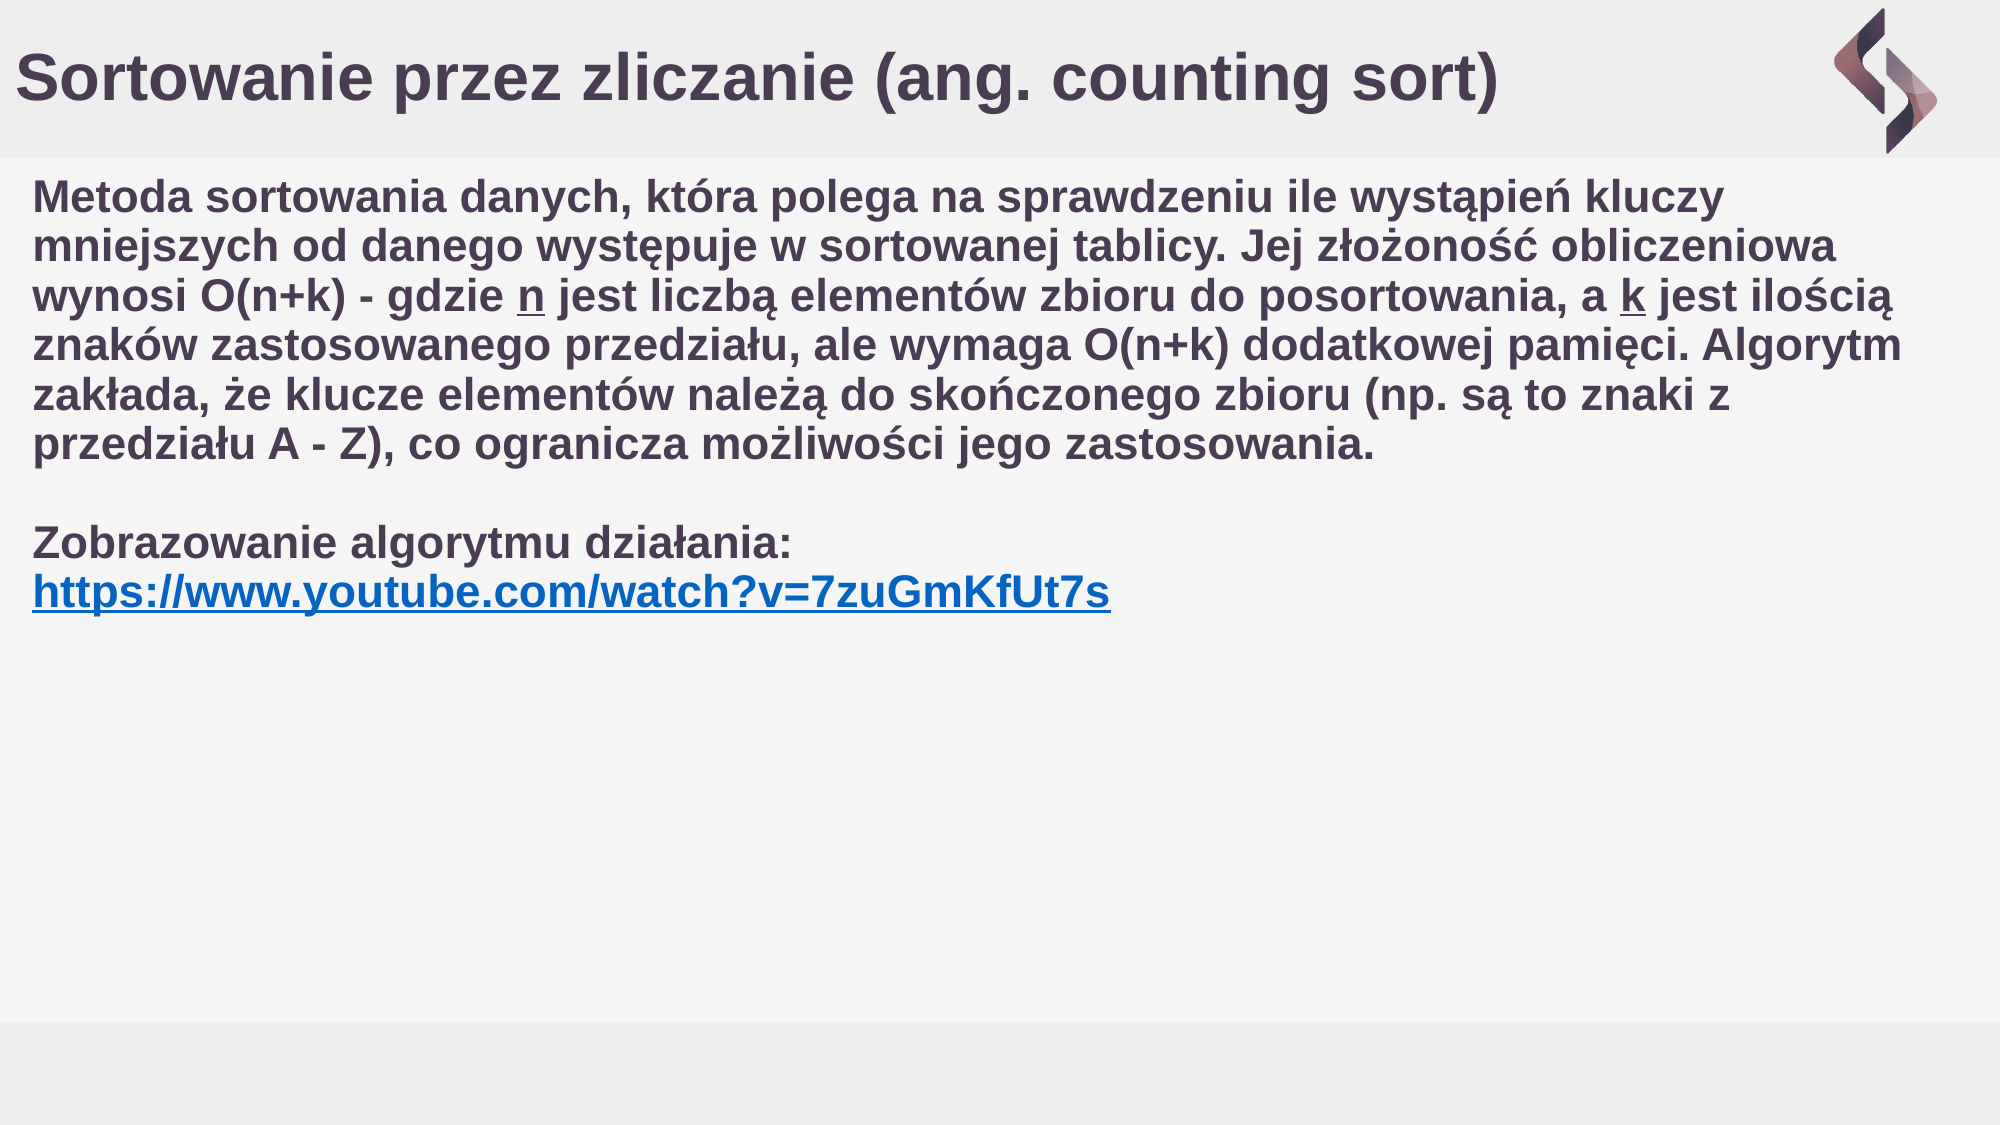

# Sortowanie przez zliczanie (ang. counting sort)
Metoda sortowania danych, która polega na sprawdzeniu ile wystąpień kluczy mniejszych od danego występuje w sortowanej tablicy. Jej złożoność obliczeniowa wynosi O(n+k) - gdzie n jest liczbą elementów zbioru do posortowania, a k jest ilością znaków zastosowanego przedziału, ale wymaga O(n+k) dodatkowej pamięci. Algorytm zakłada, że klucze elementów należą do skończonego zbioru (np. są to znaki z przedziału A - Z), co ogranicza możliwości jego zastosowania.

Zobrazowanie algorytmu działania:
https://www.youtube.com/watch?v=7zuGmKfUt7s